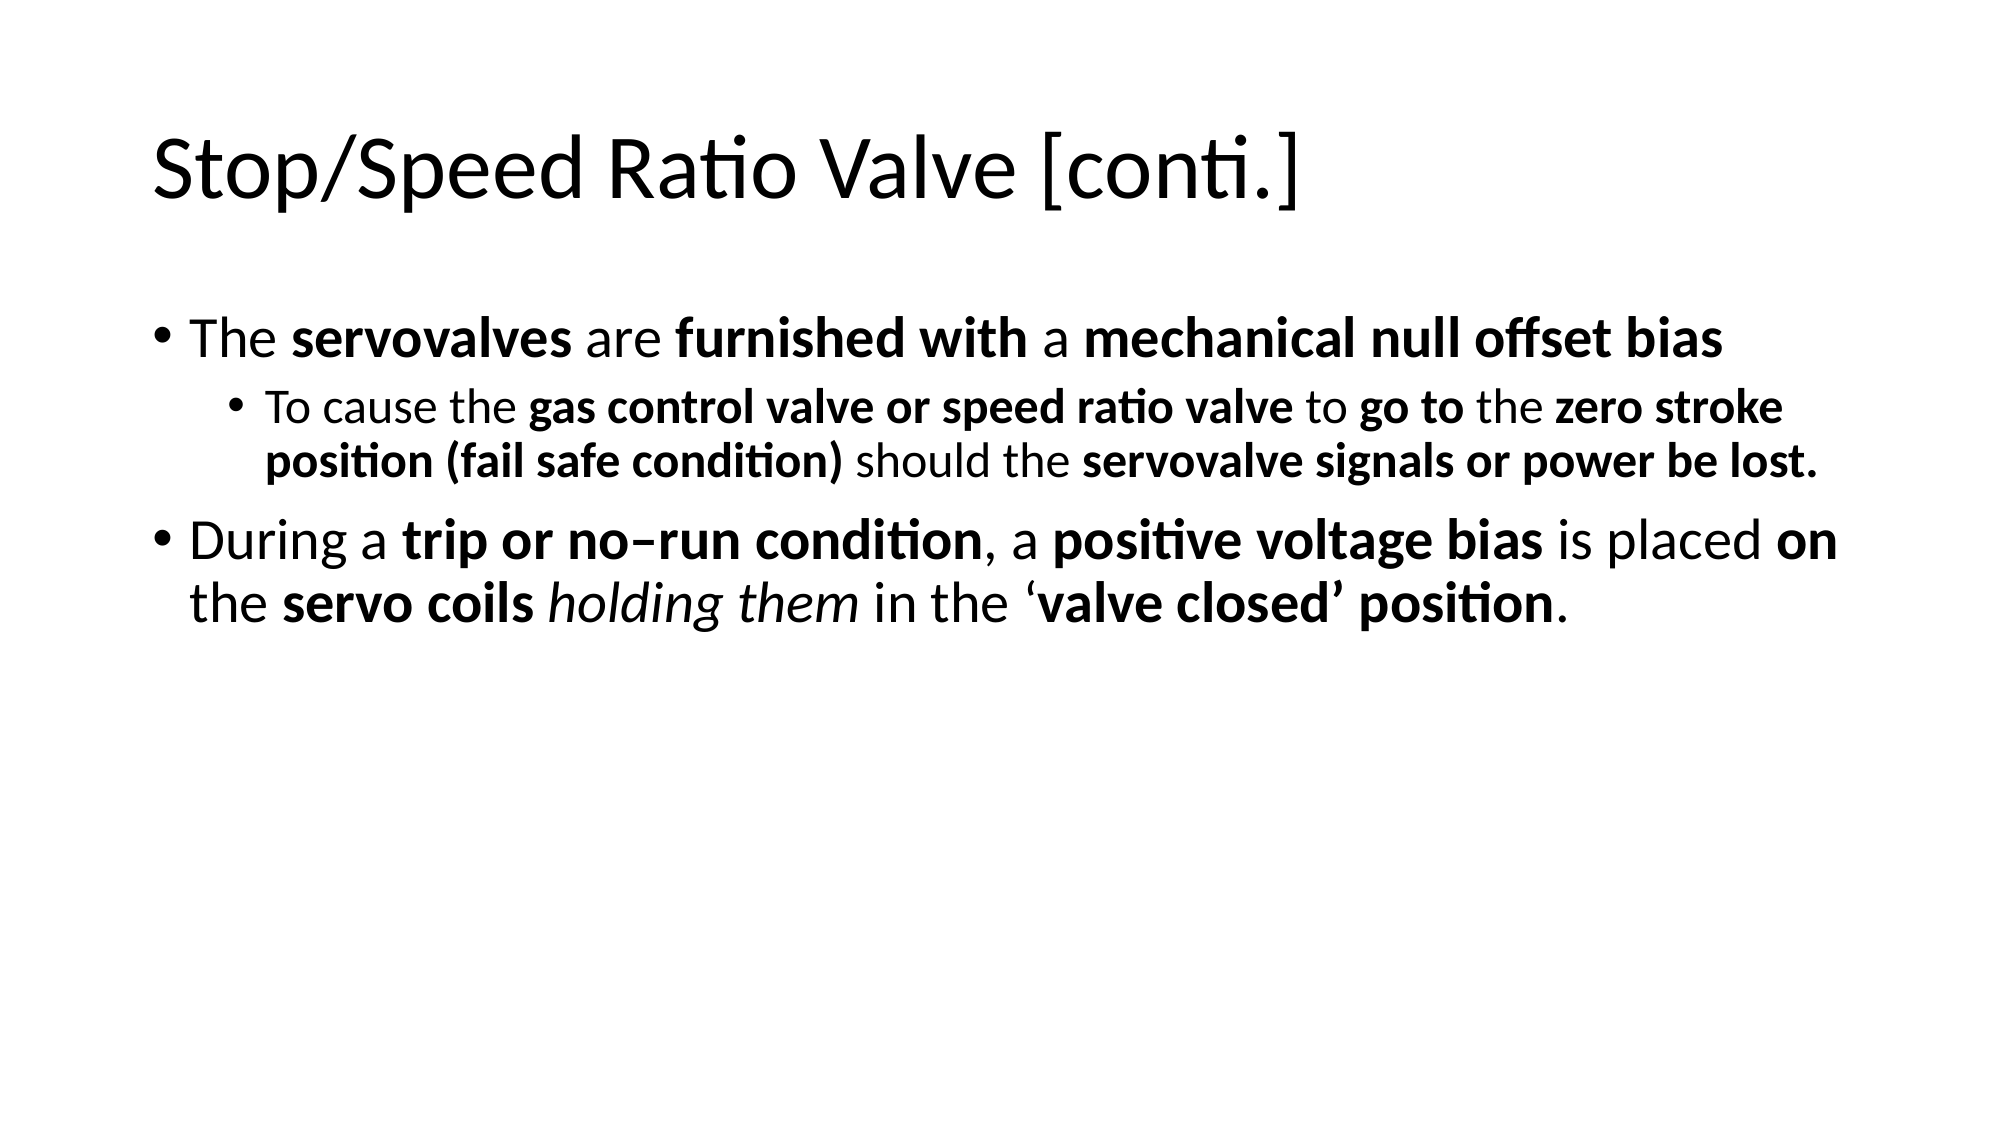

# Stop/Speed Ratio Valve [conti.]
The servovalves are furnished with a mechanical null offset bias
To cause the gas control valve or speed ratio valve to go to the zero stroke position (fail safe condition) should the servovalve signals or power be lost.
During a trip or no–run condition, a positive voltage bias is placed on the servo coils holding them in the ‘valve closed’ position.